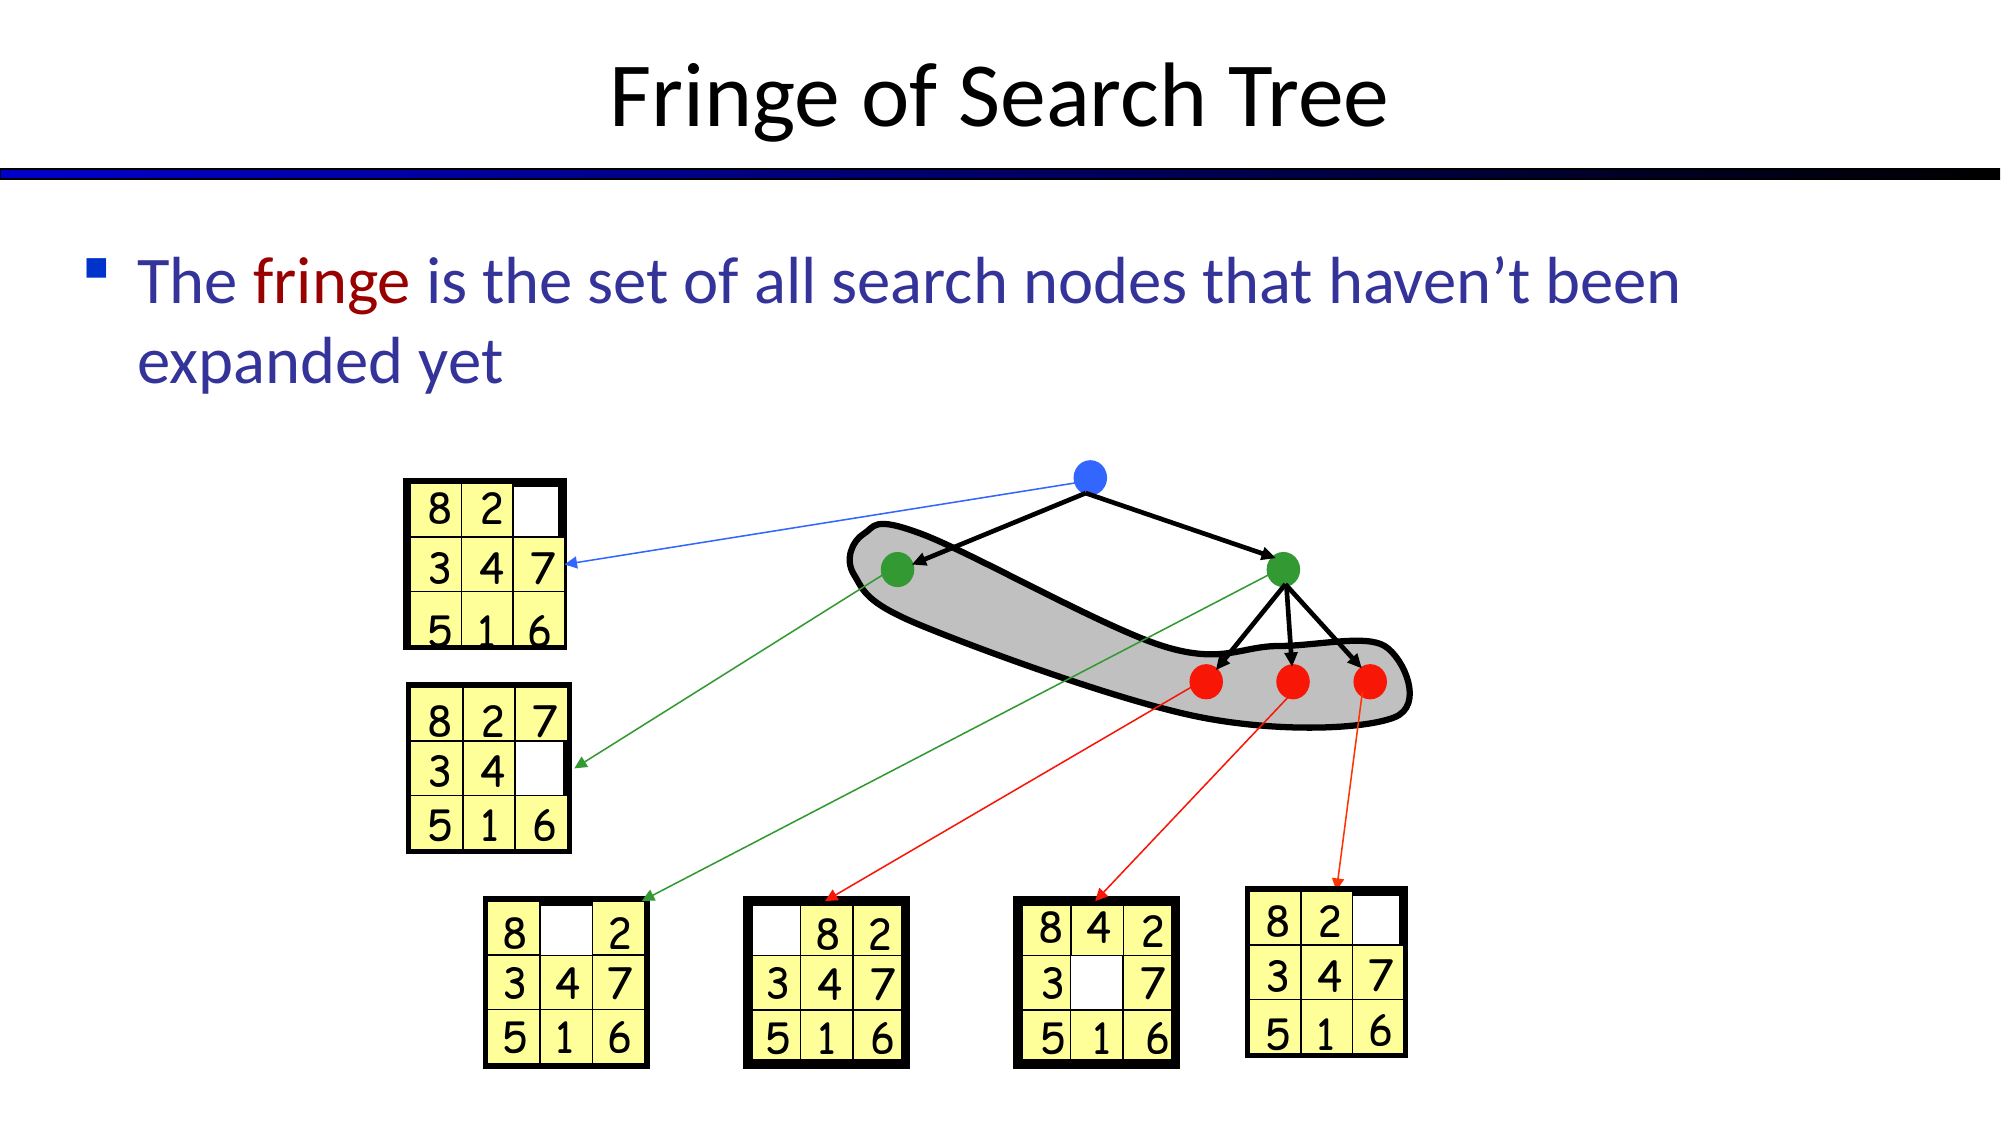

Fringe of Search Tree
The fringe is the set of all search nodes that haven’t been expanded yet

8
2

3
4
7

1
6
5

8
2
7
3
4

5
1
6

8
2

3
4
7

5
1
6

8
2

7
3
4

6

5
1
2
2

4
7
8
4
8

3
3
7

5
1
6
5
1
6